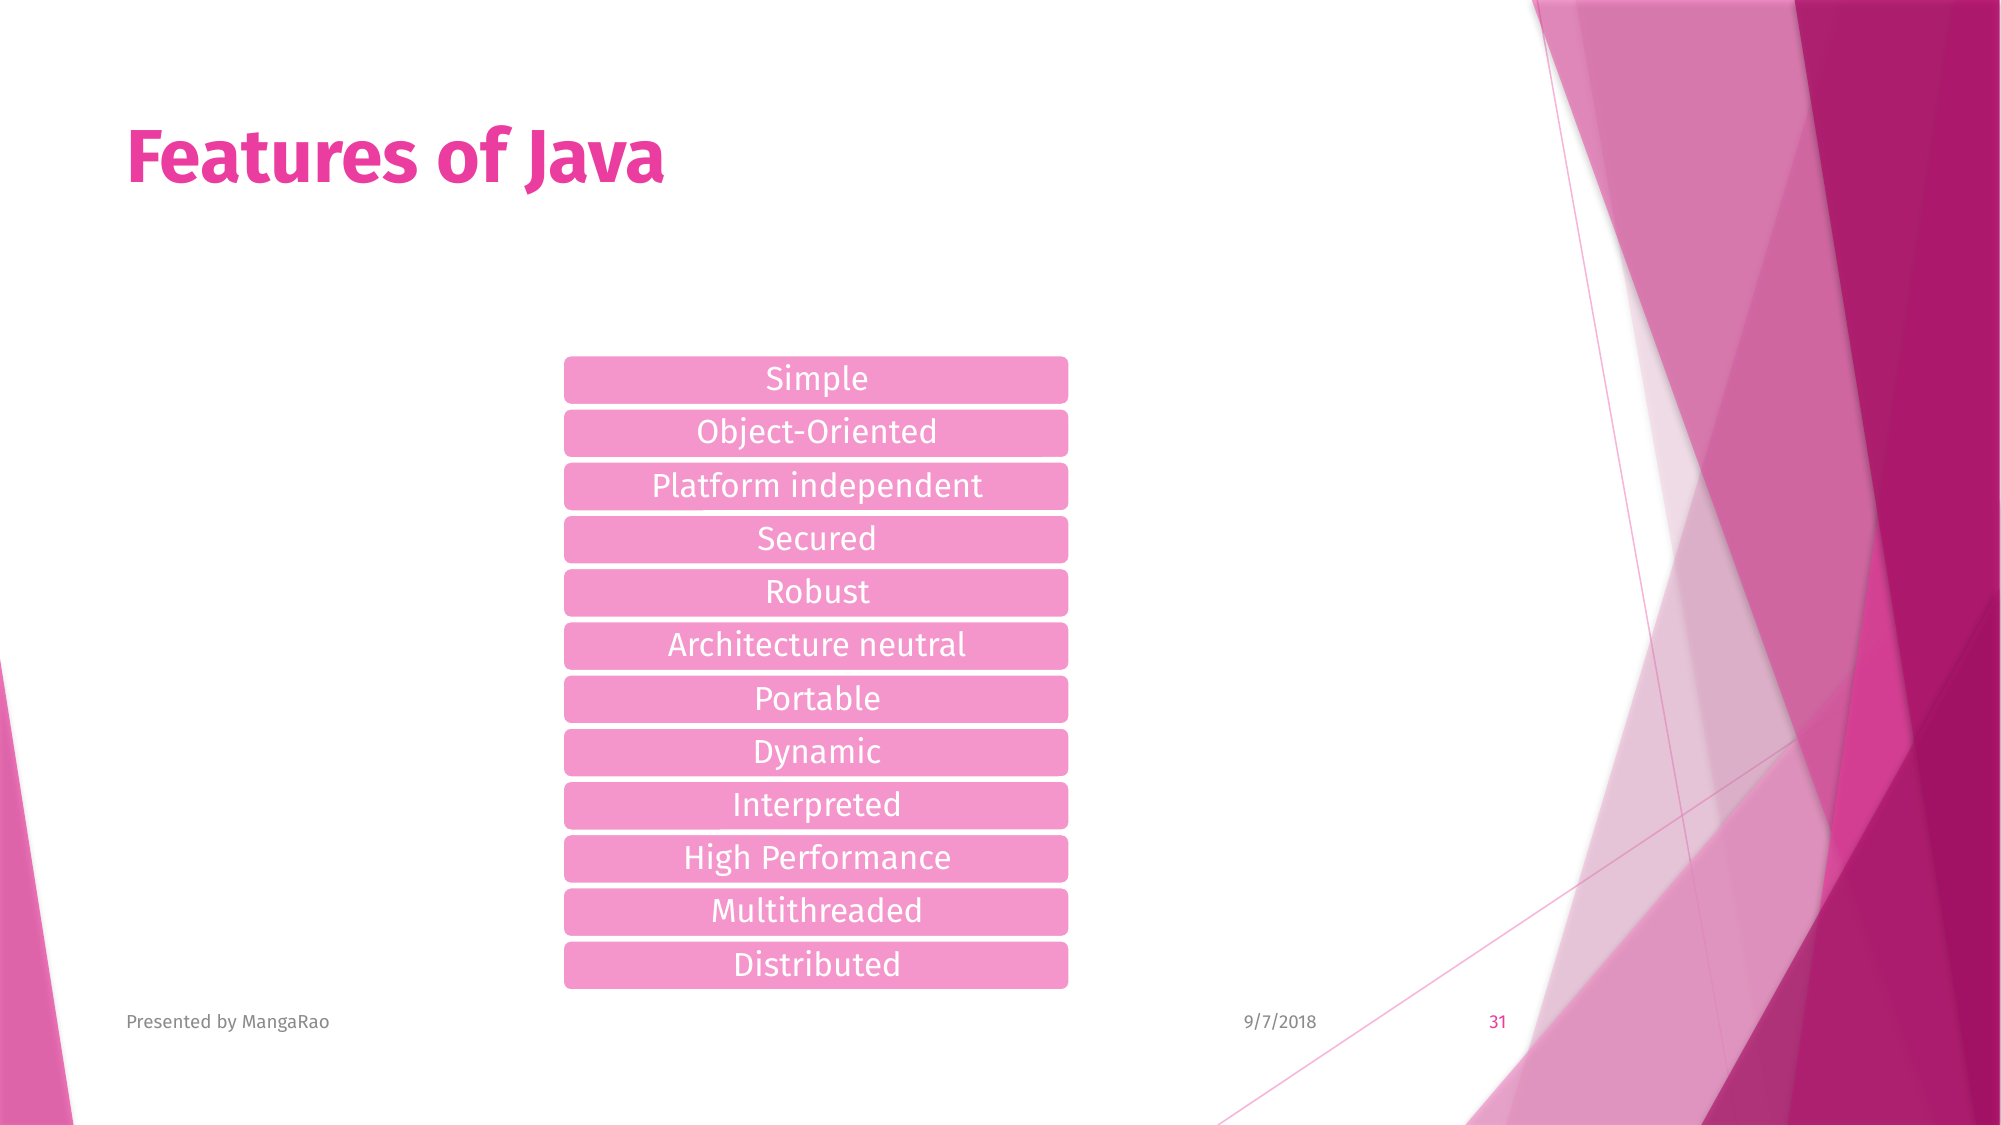

# Features of Java
Simple
Object-Oriented
Platform independent
Secured
Robust
Architecture neutral
Portable
Dynamic
Interpreted
High Performance
Multithreaded
Distributed
Presented by MangaRao
9/7/2018
31